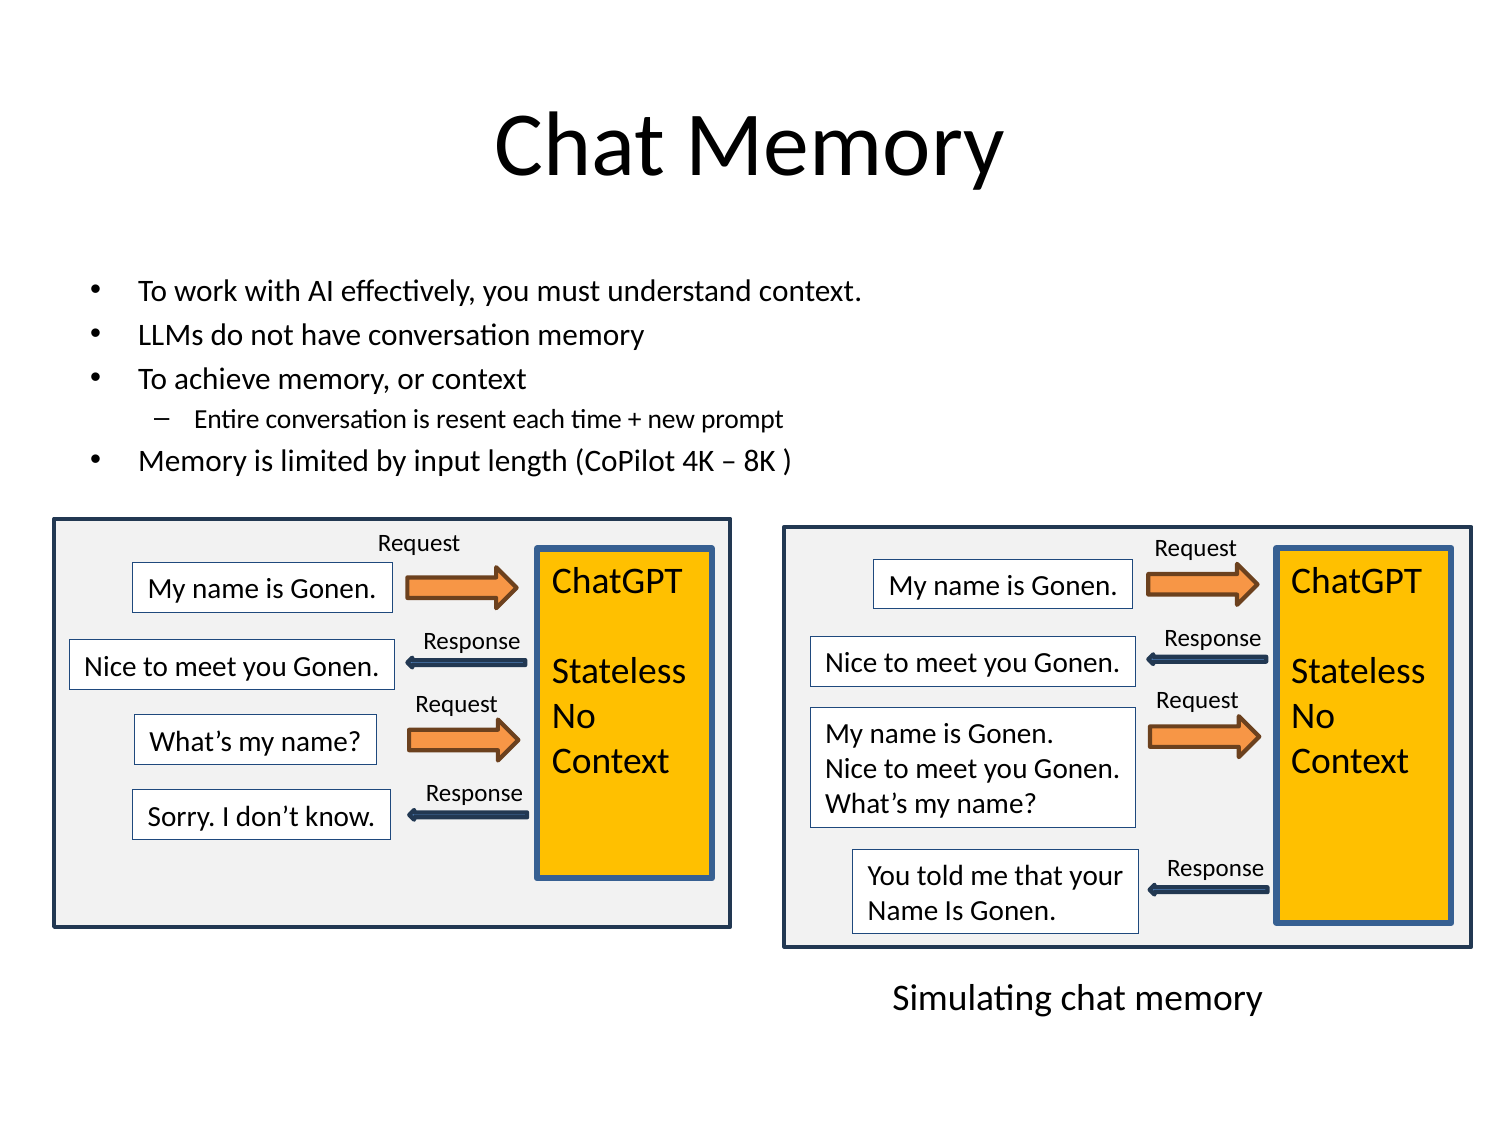

# Chat Memory
To work with AI effectively, you must understand context.
LLMs do not have conversation memory
To achieve memory, or context
Entire conversation is resent each time + new prompt
Memory is limited by input length (CoPilot 4K – 8K )

Request
Request

ChatGPT

Stateless
No
Context

ChatGPT

Stateless
No Context

My name is Gonen.
My name is Gonen.

Response
Response
Nice to meet you Gonen.
Nice to meet you Gonen.

Request
Request
My name is Gonen.
Nice to meet you Gonen.
What’s my name?
What’s my name?

Response
Sorry. I don’t know.

Response
You told me that your
Name Is Gonen.

Simulating chat memory